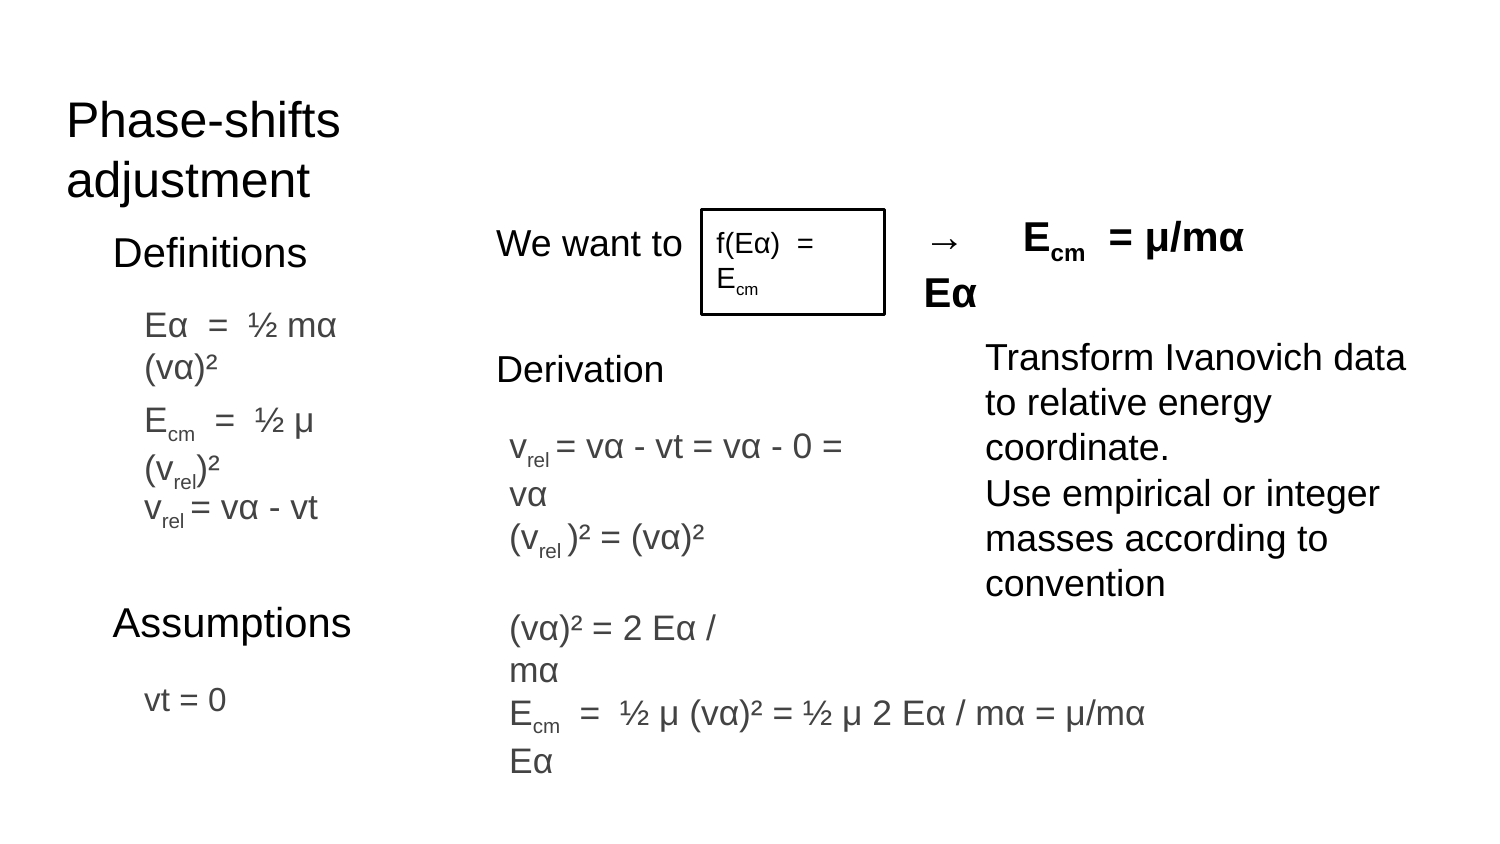

Phase-shifts adjustment
→     Ecm  = μ/mα Eα
We want to
f(Eα)  =  Ecm
Definitions
Eα  =  ½ mα (vα)²
Transform Ivanovich data to relative energy coordinate.
Derivation
Ecm  =  ½ μ (vrel)²
vrel = vα - vt = vα - 0 = vα
Use empirical or integer masses according to convention
vrel = vα - vt
(vrel )² = (vα)²
Assumptions
(vα)² = 2 Eα / mα
vt = 0
Ecm  =  ½ μ (vα)² = ½ μ 2 Eα / mα = μ/mα Eα